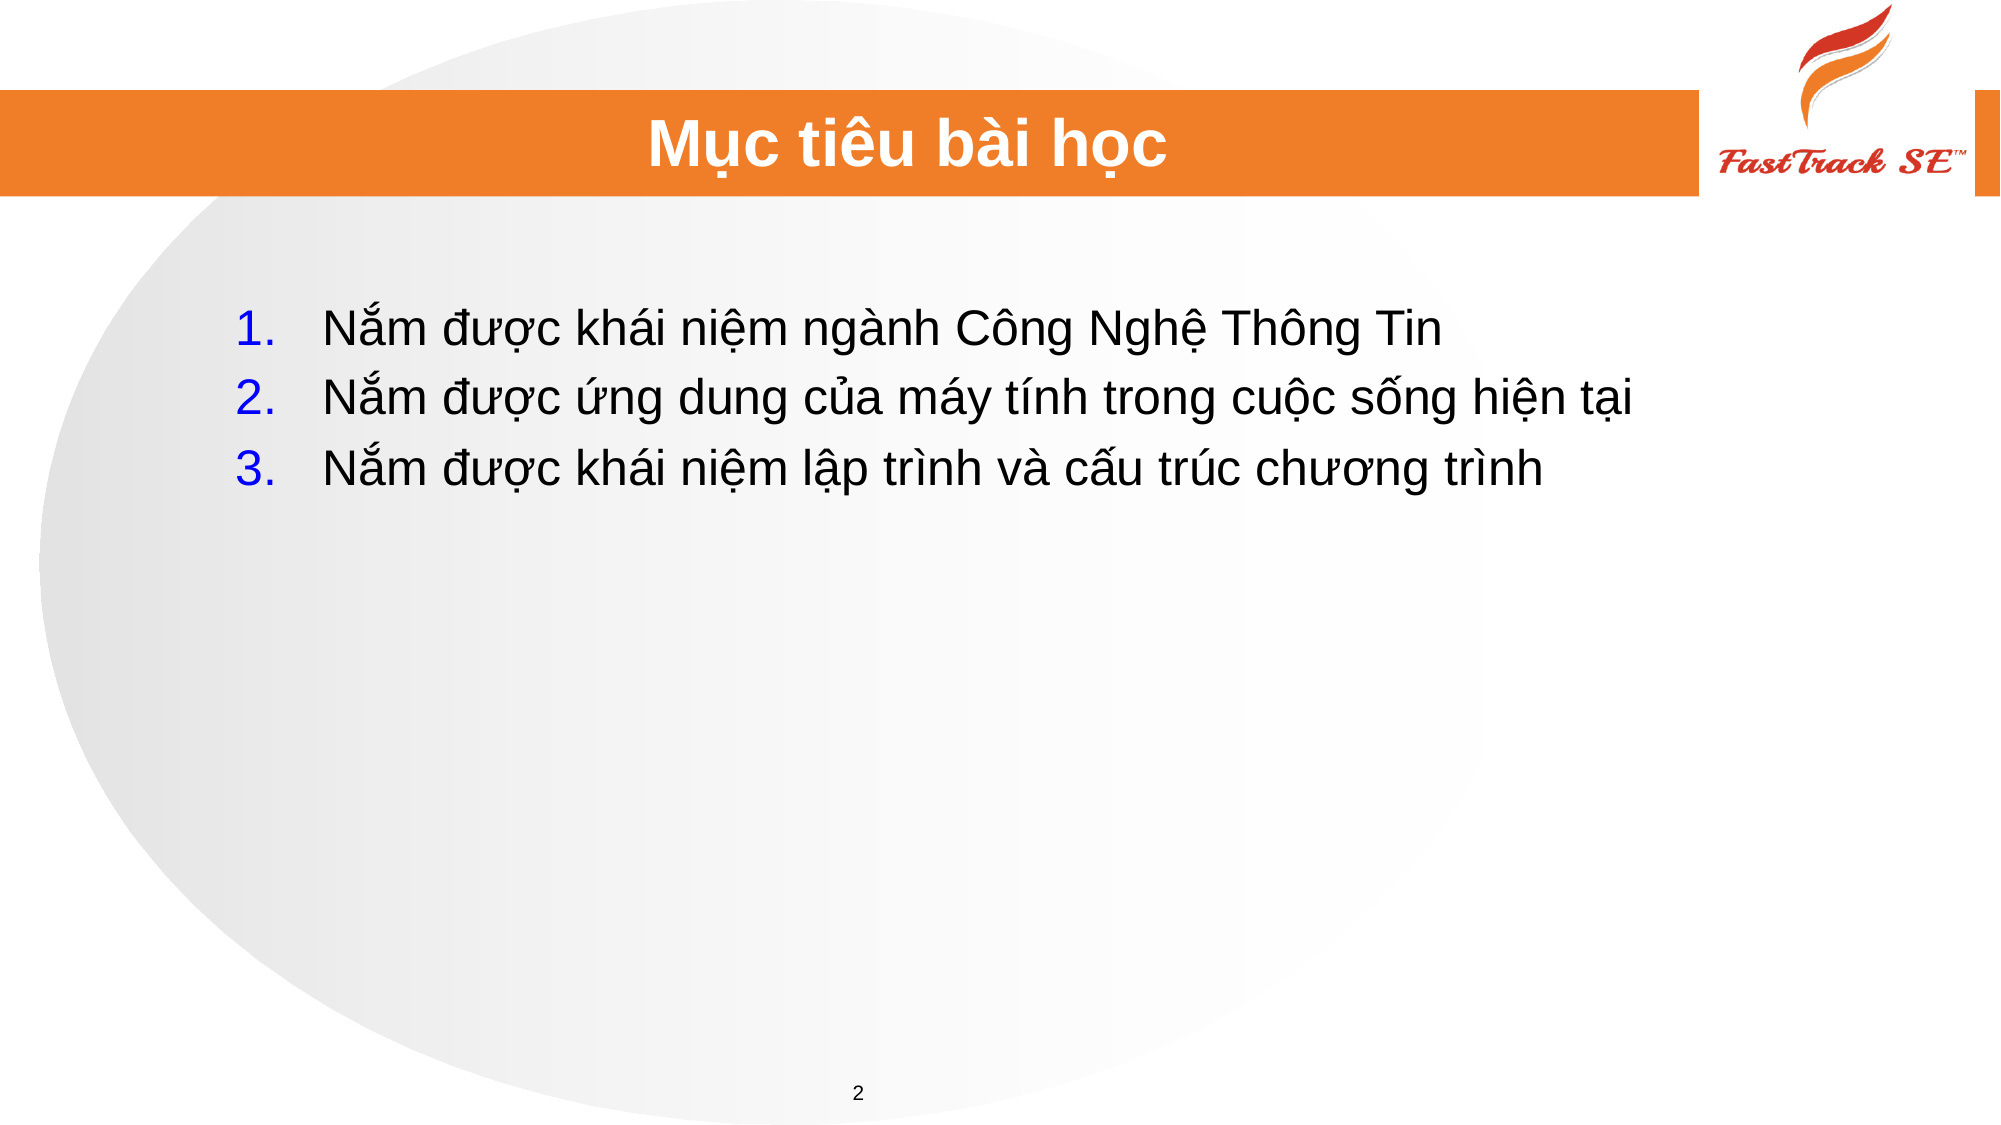

# Mục tiêu bài học
Nắm được khái niệm ngành Công Nghệ Thông Tin
Nắm được ứng dung của máy tính trong cuộc sống hiện tại
Nắm được khái niệm lập trình và cấu trúc chương trình
2